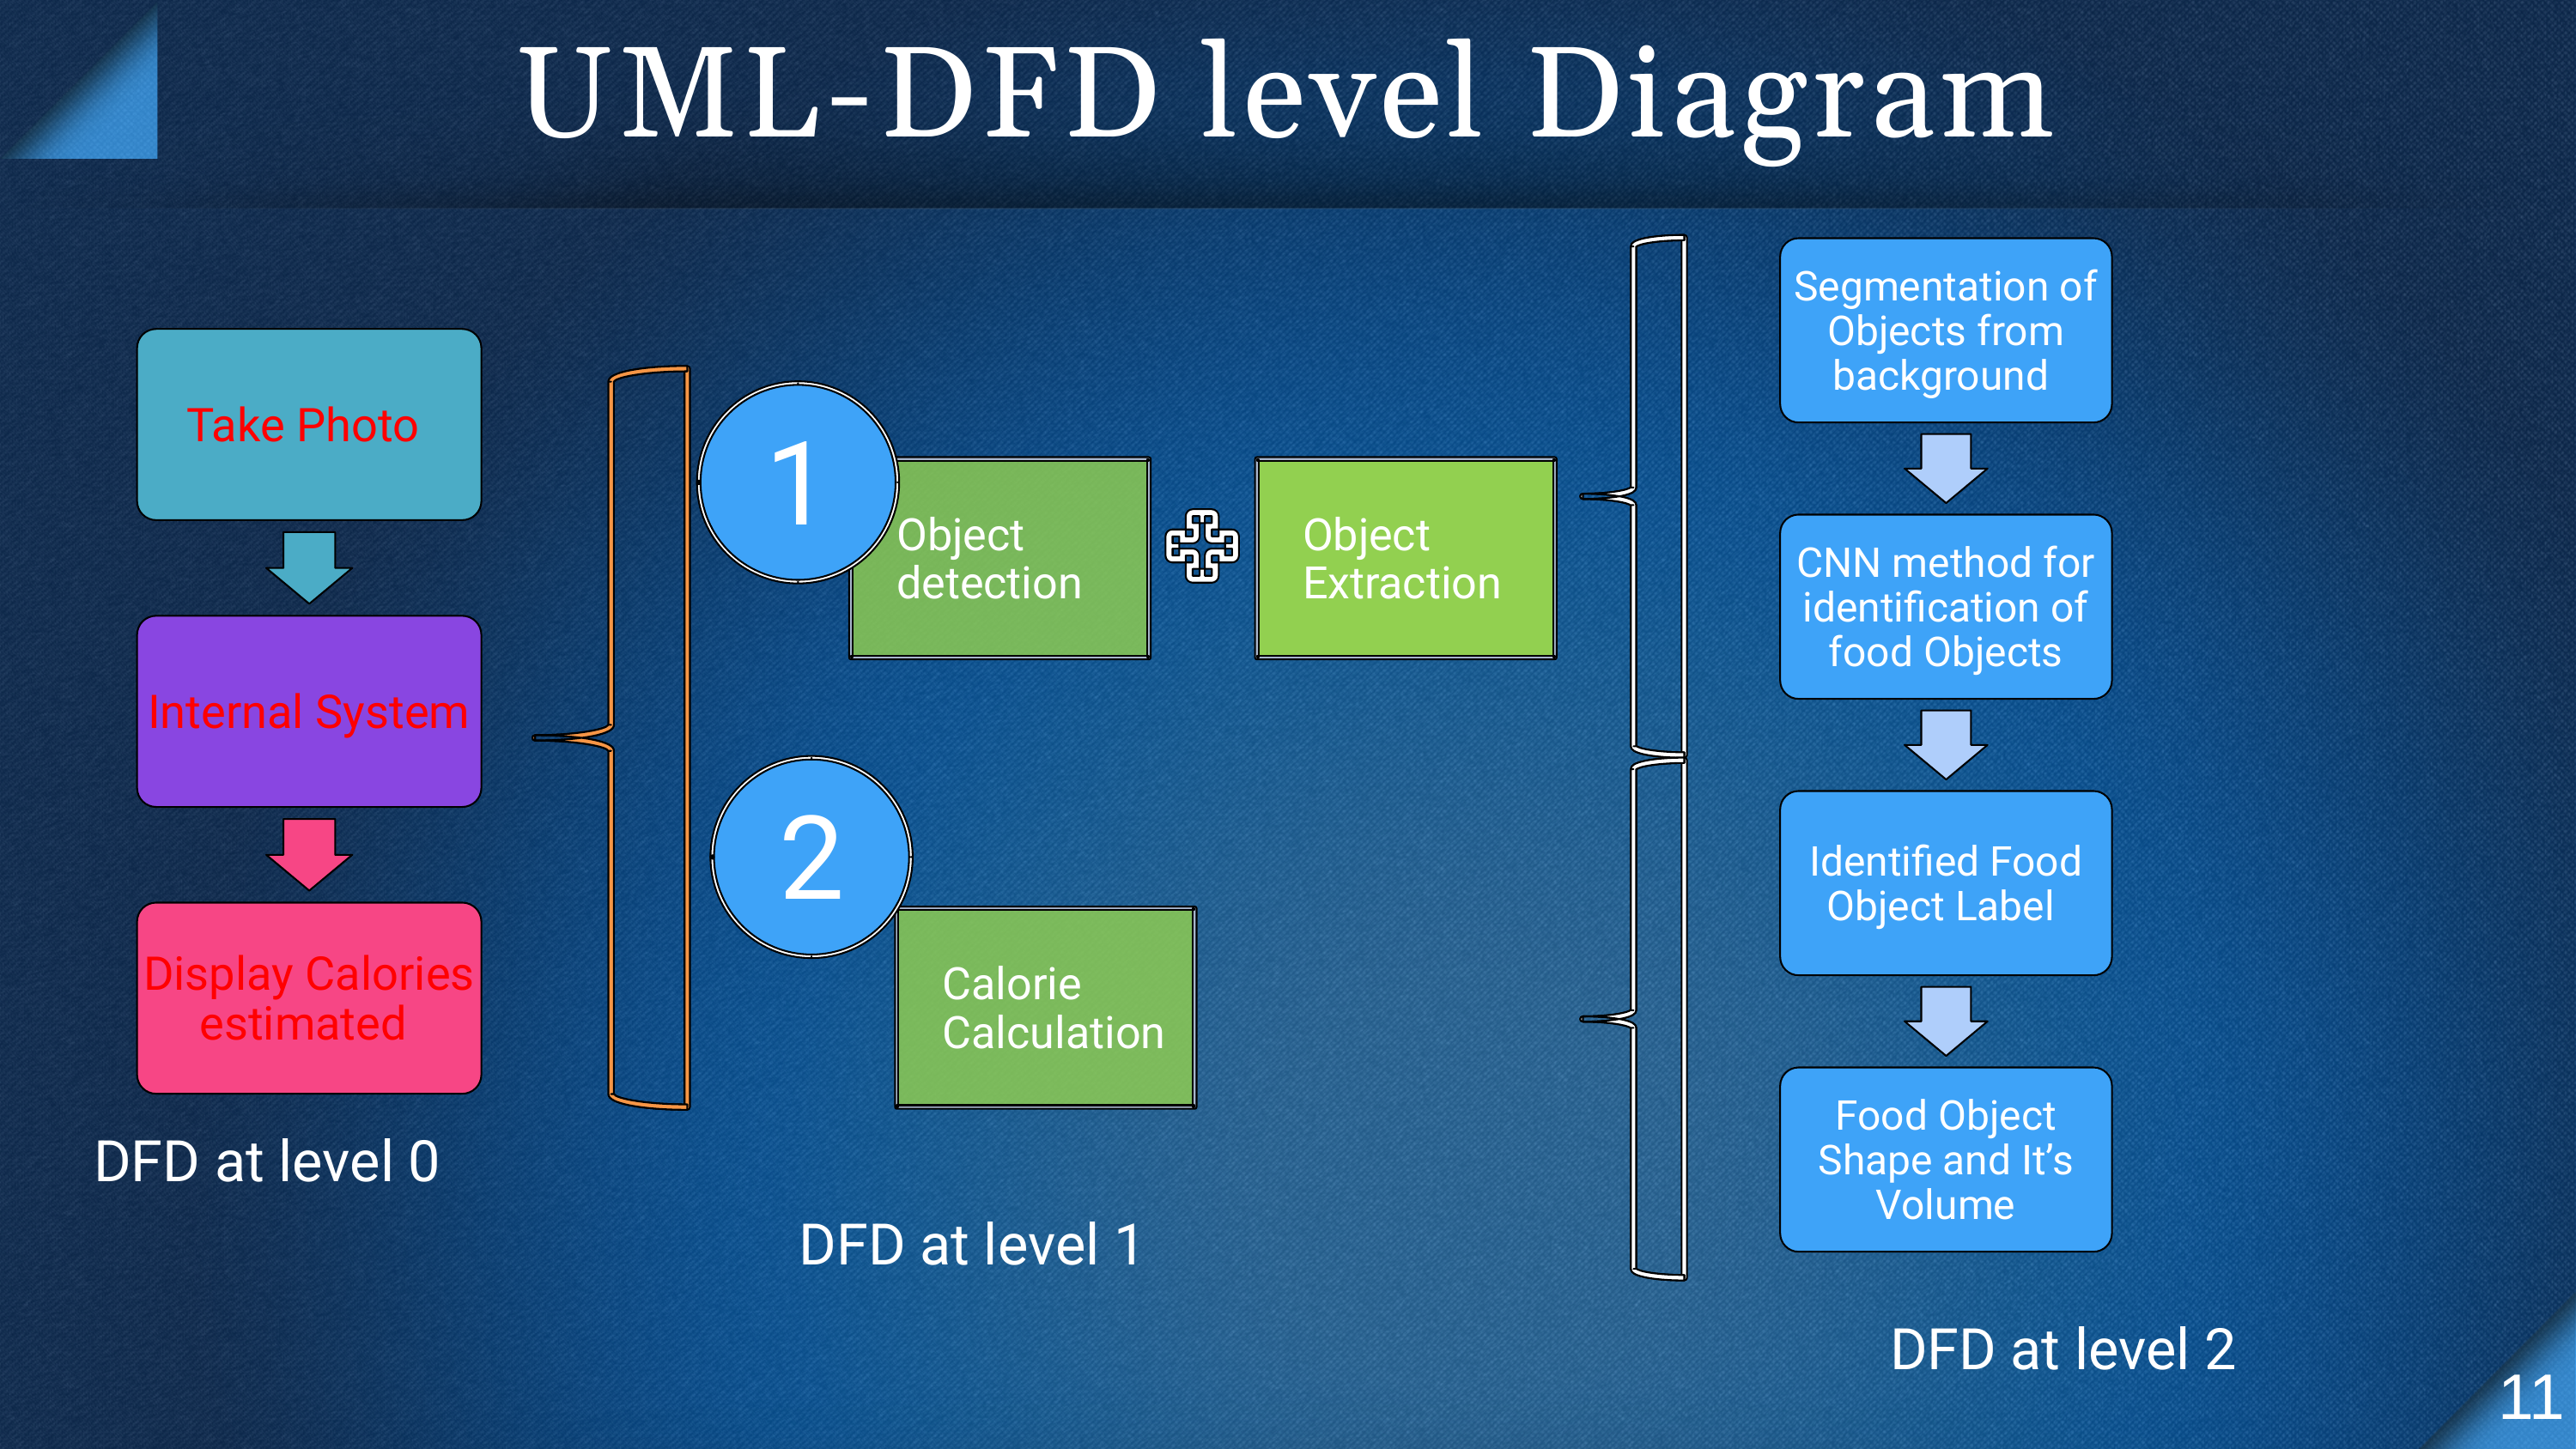

UML-DFD level Diagram

Segmentation of Objects from background

Take Photo

1

Object detection

Object Extraction

CNN method for identification of food Objects

Internal System

2

Identified Food Object Label

Calorie Calculation

Display Calories estimated

Food Object Shape and It’s Volume
DFD at level 0
DFD at level 1

DFD at level 2

11